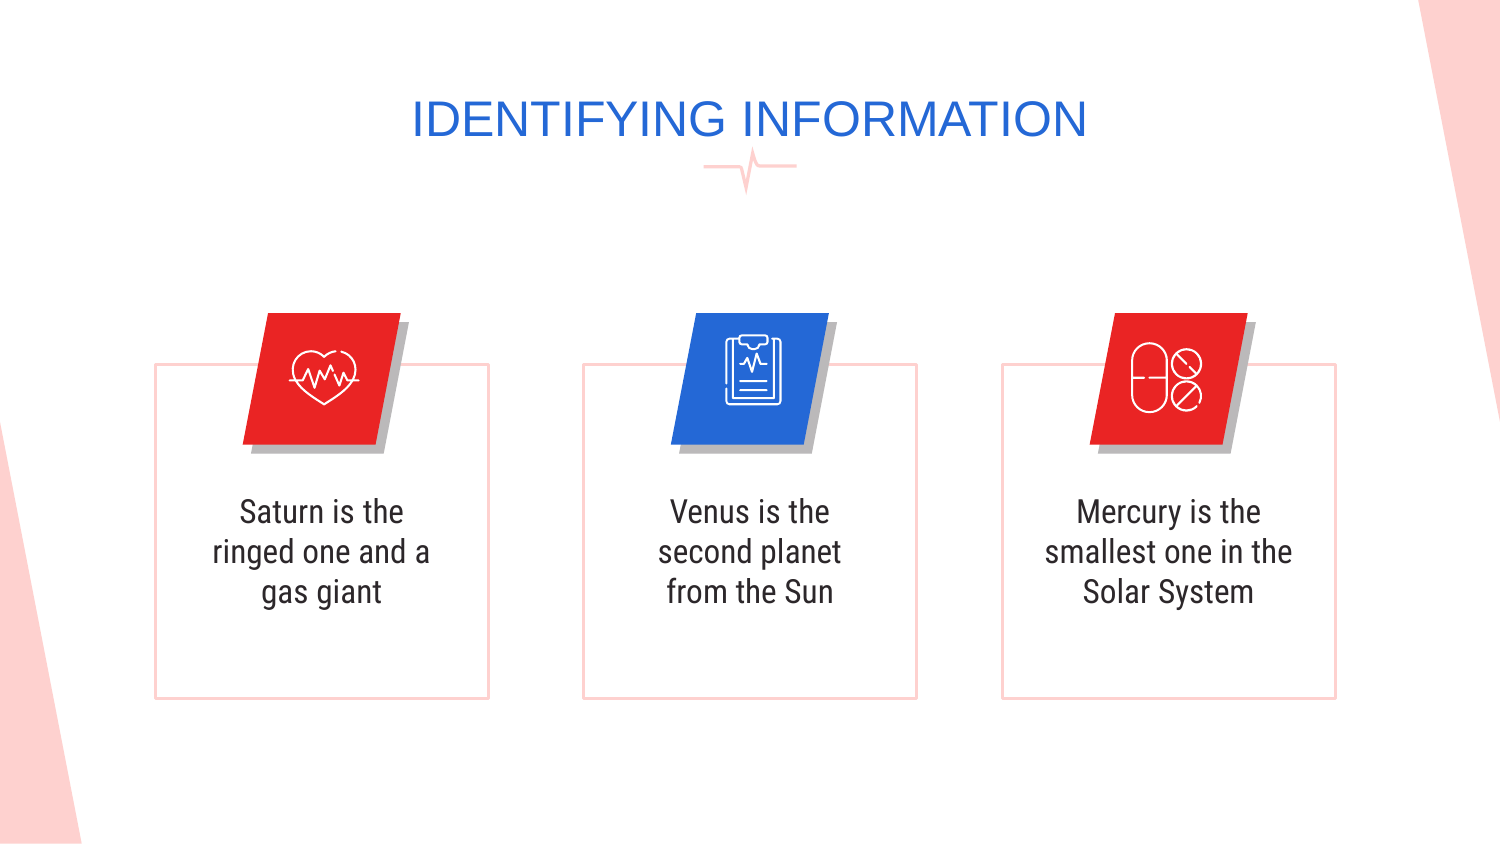

# IDENTIFYING INFORMATION

Saturn is the ringed one and a gas giant
Venus is the second planet from the Sun
Mercury is the smallest one in the Solar System